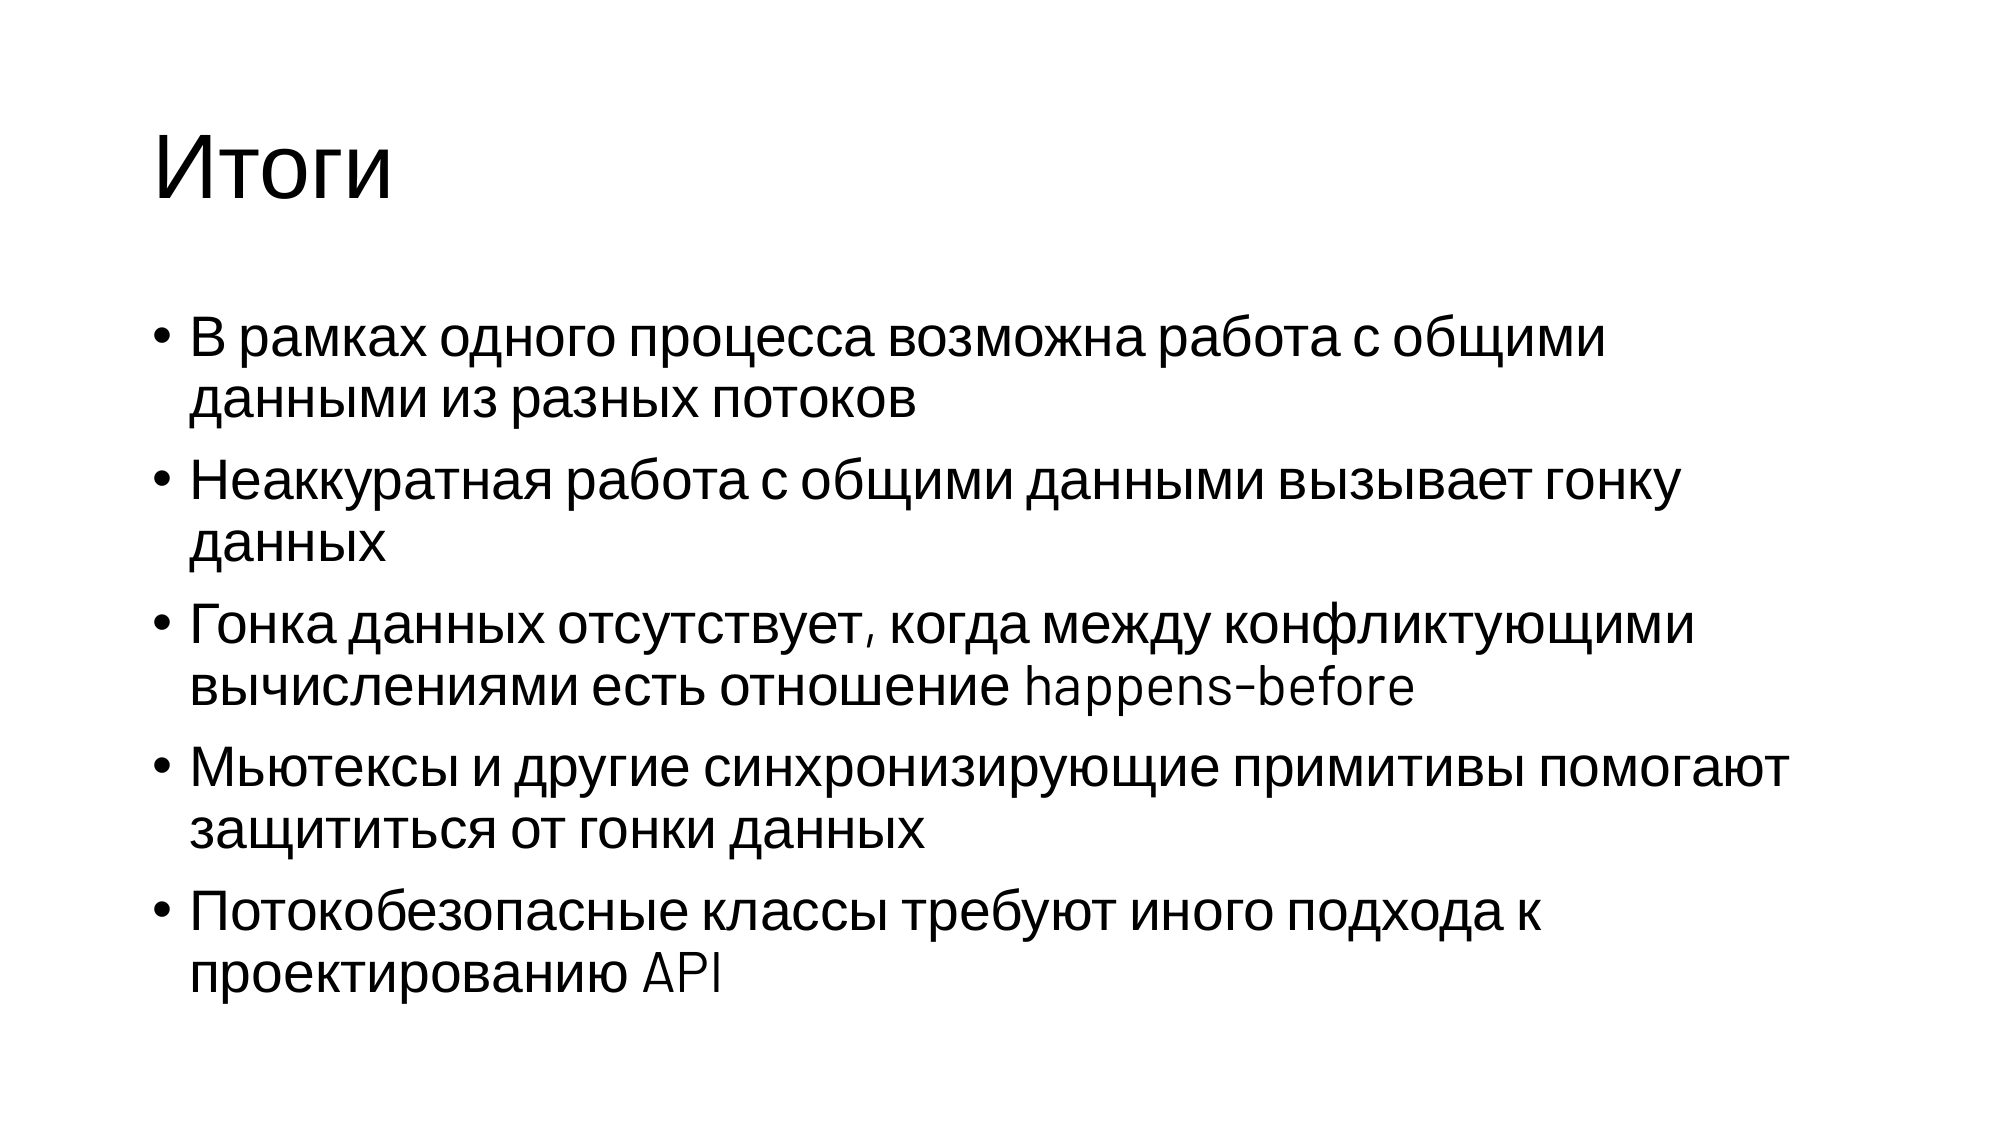

# Итоги
В рамках одного процесса возможна работа с общими данными из разных потоков
Неаккуратная работа с общими данными вызывает гонку данных
Гонка данных отсутствует, когда между конфликтующими вычислениями есть отношение happens-before
Мьютексы и другие синхронизирующие примитивы помогают защититься от гонки данных
Потокобезопасные классы требуют иного подхода к проектированию API